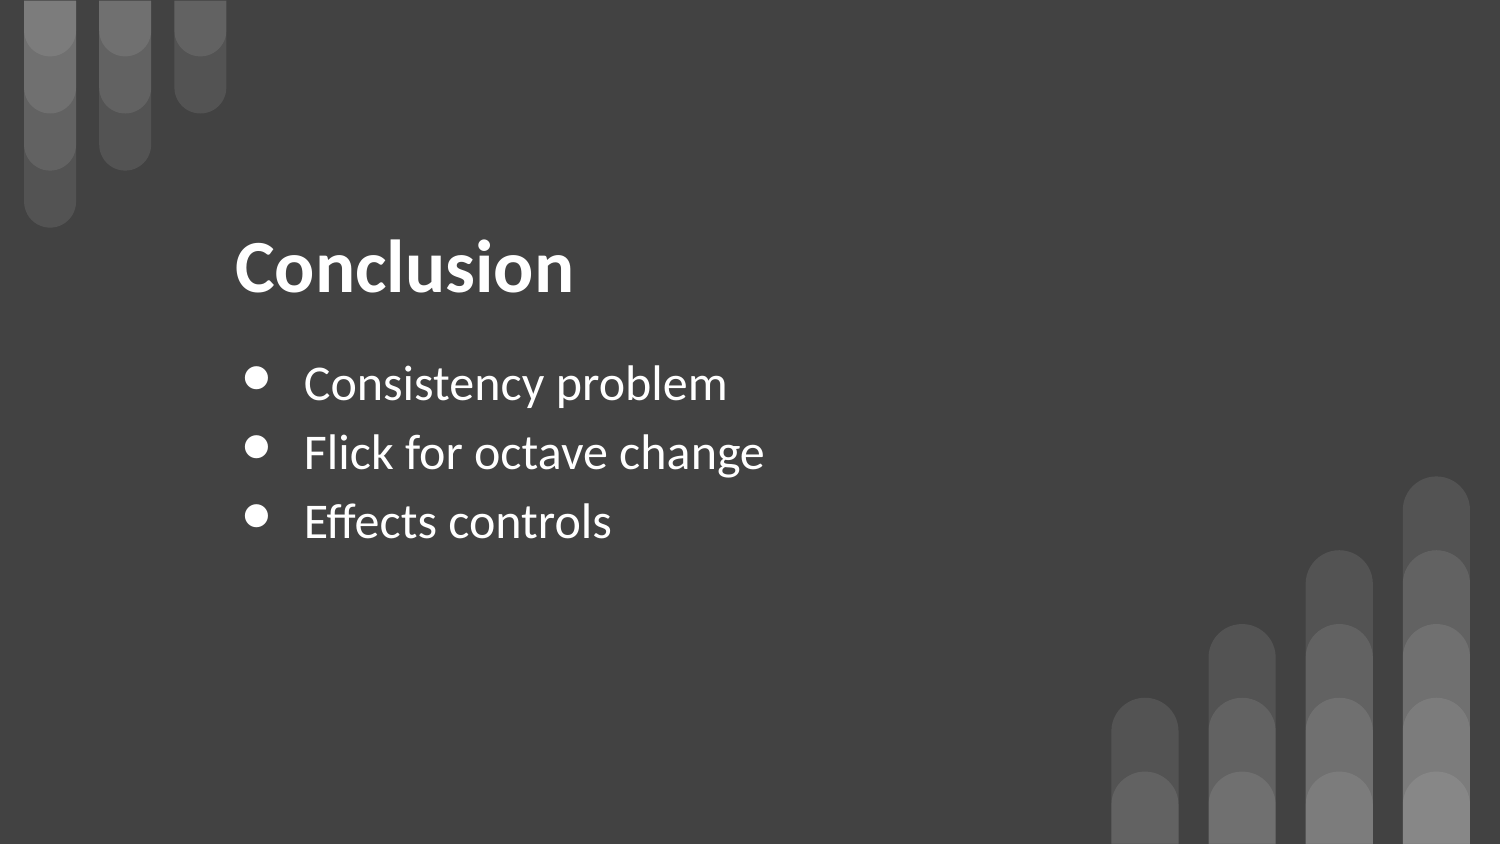

# Conclusion
Consistency problem
Flick for octave change
Effects controls